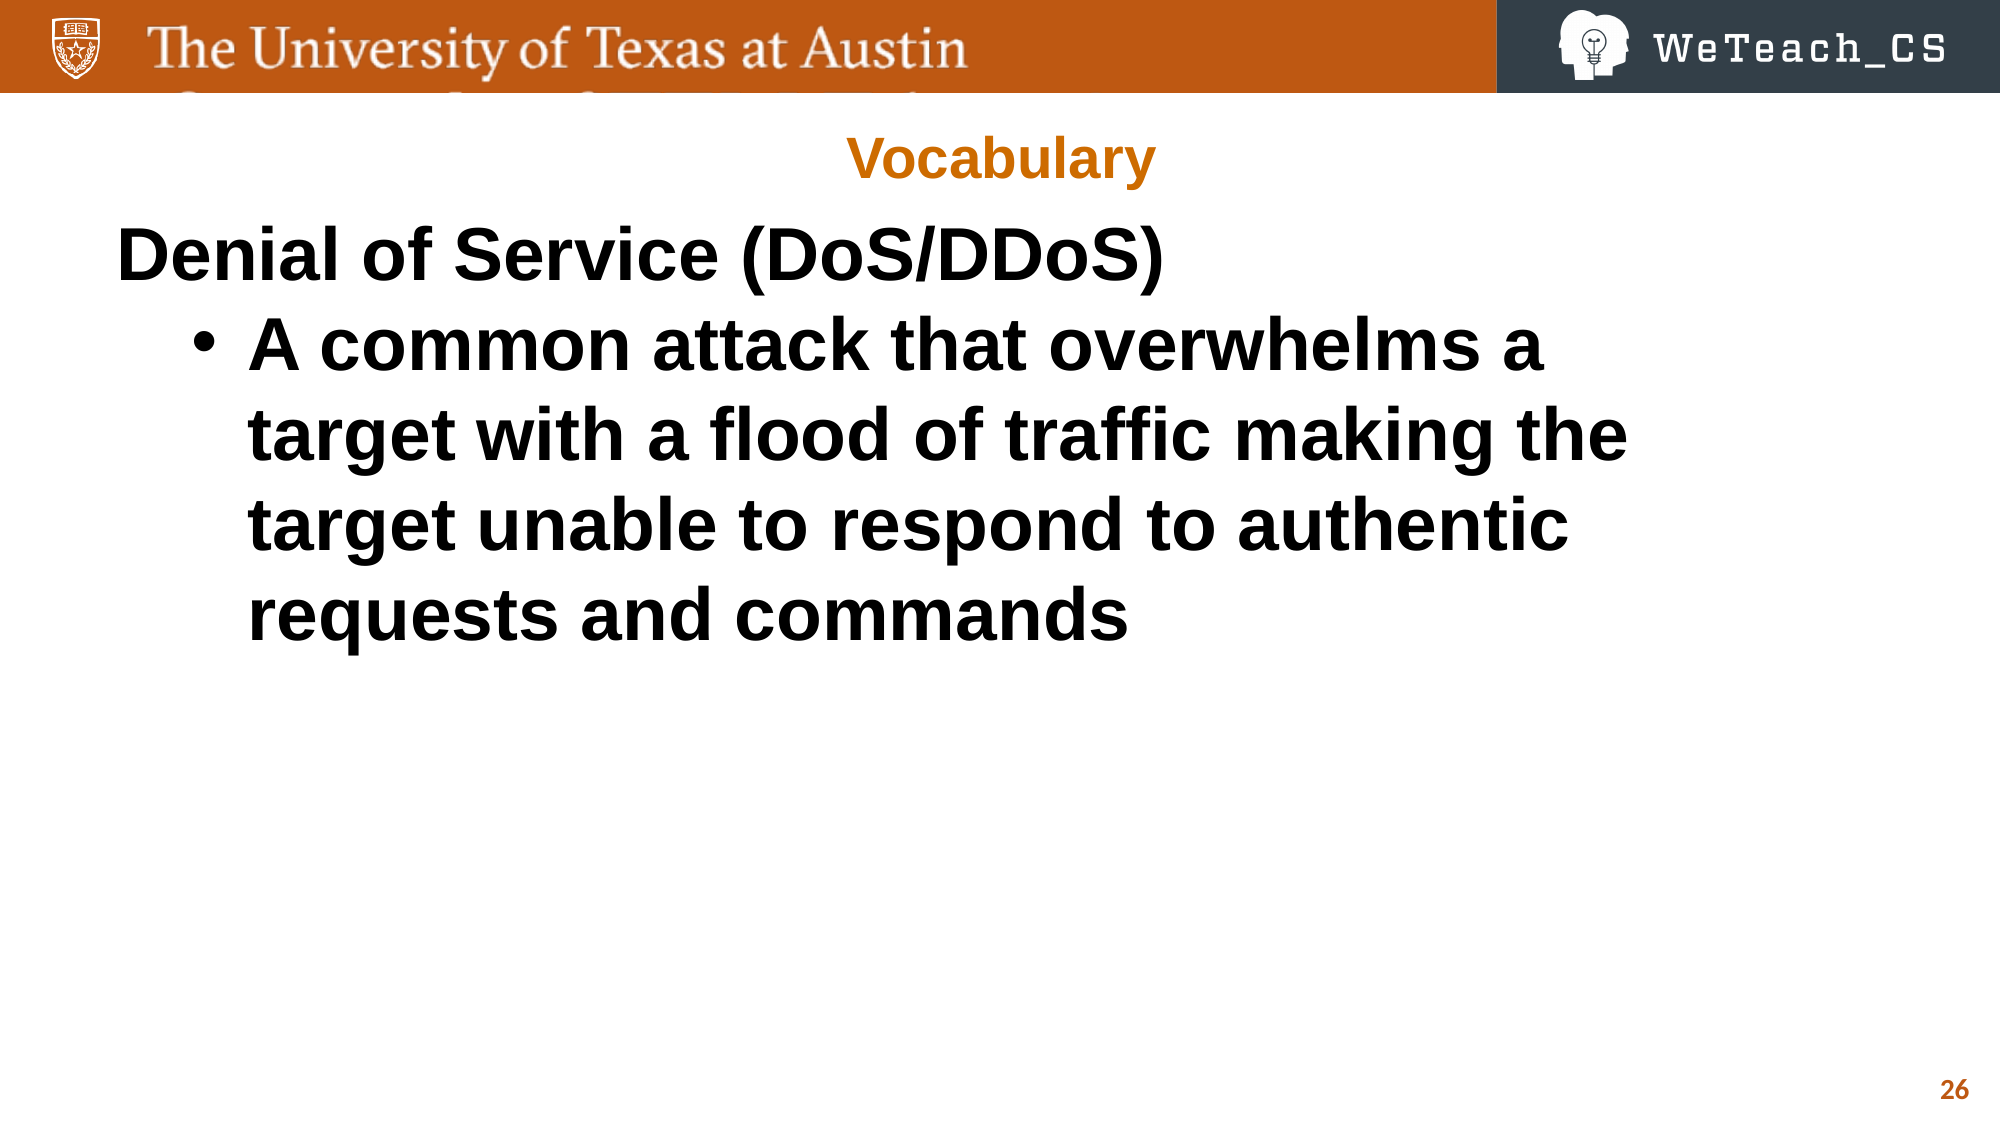

Vocabulary
Denial of Service (DoS/DDoS)
A common attack that overwhelms a target with a flood of traffic making the target unable to respond to authentic requests and commands